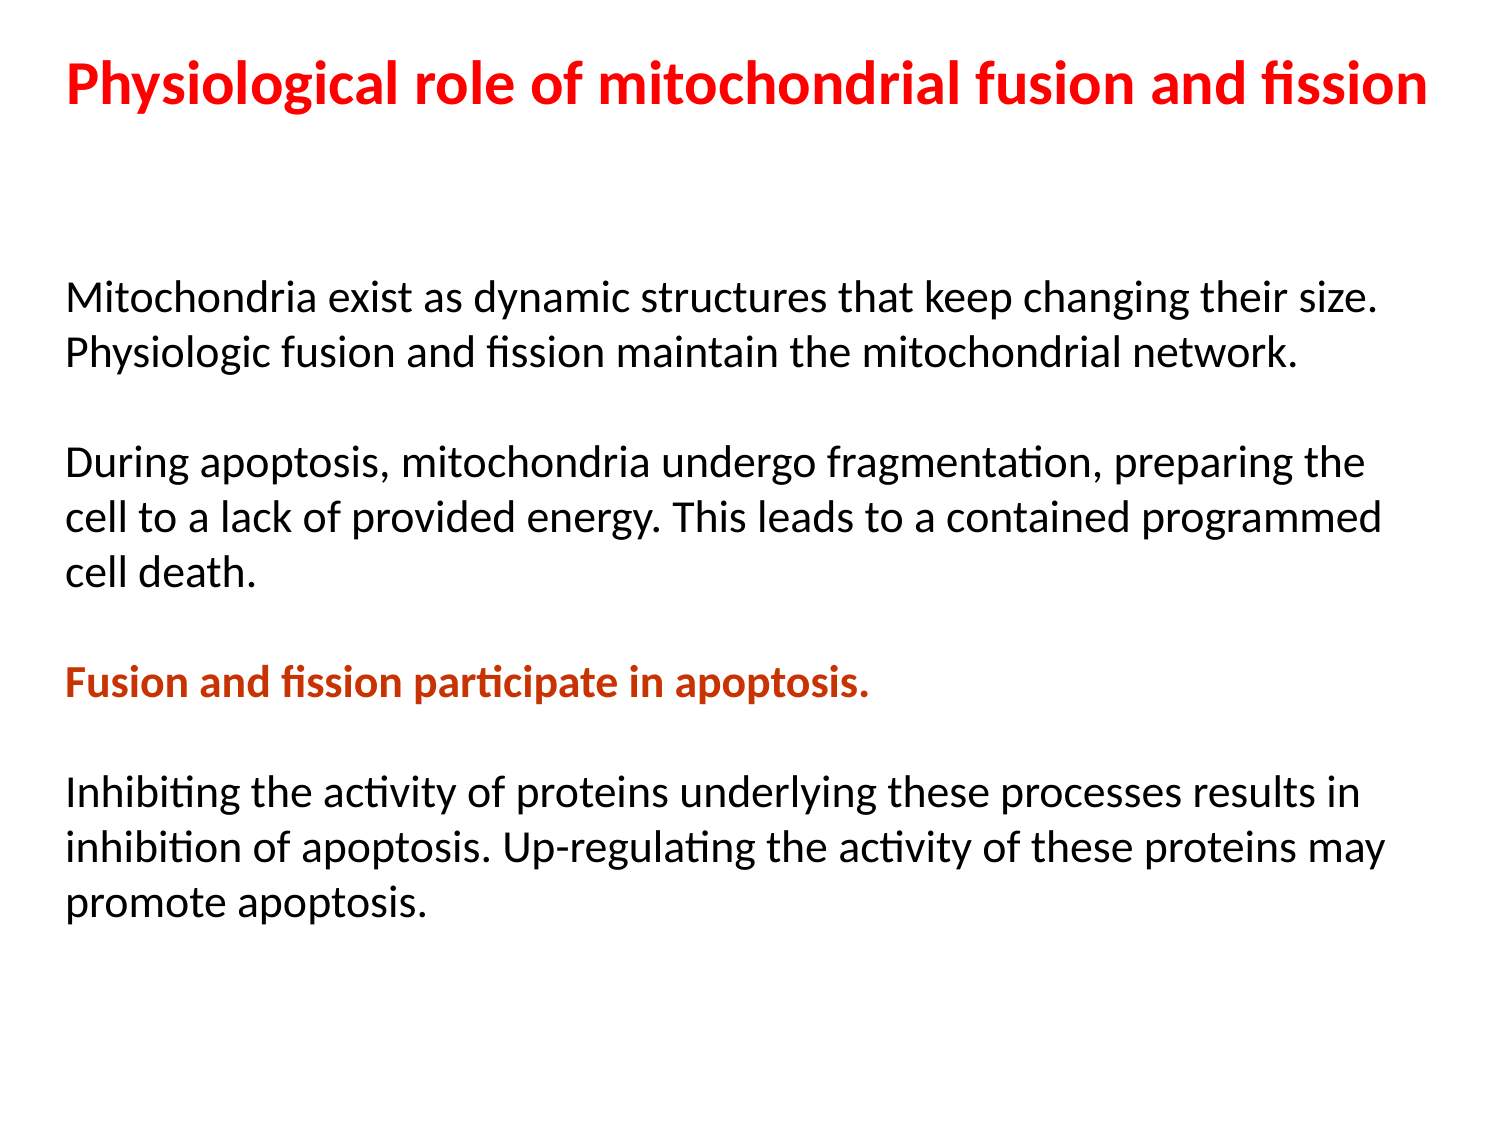

Physiological role of mitochondrial fusion and fission
Mitochondria exist as dynamic structures that keep changing their size. Physiologic fusion and fission maintain the mitochondrial network.

During apoptosis, mitochondria undergo fragmentation, preparing the cell to a lack of provided energy. This leads to a contained programmed cell death.

Fusion and fission participate in apoptosis.

Inhibiting the activity of proteins underlying these processes results in inhibition of apoptosis. Up-regulating the activity of these proteins may promote apoptosis.